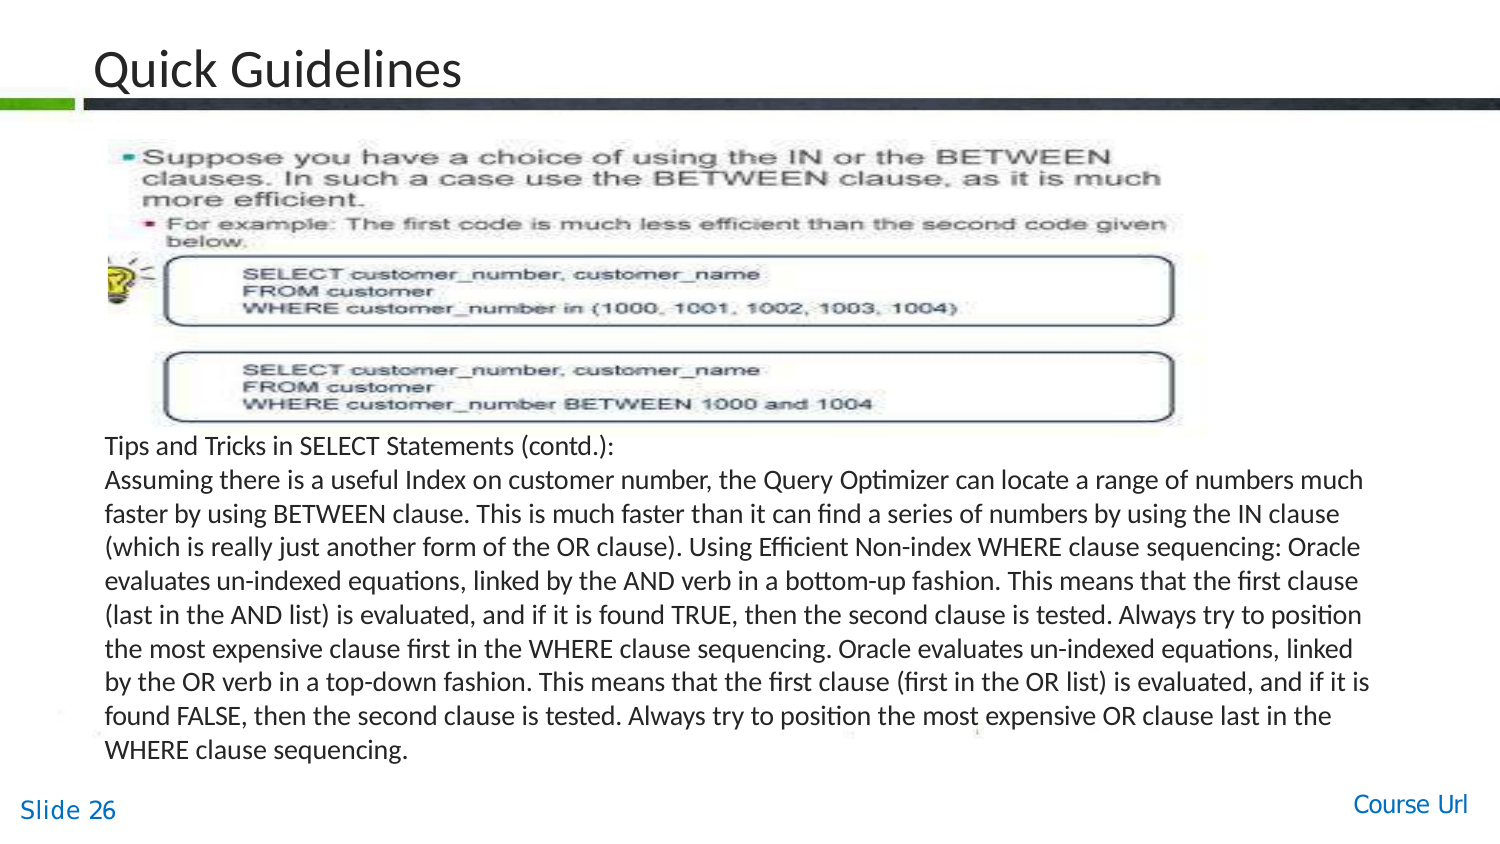

# Quick Guidelines

Tips and Tricks in SELECT Statements (contd.):
Assuming there is a useful Index on customer number, the Query Optimizer can locate a range of numbers much  faster by using BETWEEN clause. This is much faster than it can find a series of numbers by using the IN clause  (which is really just another form of the OR clause). Using Efficient Non-index WHERE clause sequencing: Oracle  evaluates un-indexed equations, linked by the AND verb in a bottom-up fashion. This means that the first clause  (last in the AND list) is evaluated, and if it is found TRUE, then the second clause is tested. Always try to position  the most expensive clause first in the WHERE clause sequencing. Oracle evaluates un-indexed equations, linked  by the OR verb in a top-down fashion. This means that the first clause (first in the OR list) is evaluated, and if it is  found FALSE, then the second clause is tested. Always try to position the most expensive OR clause last in the  WHERE clause sequencing.
Course Url
Slide 26